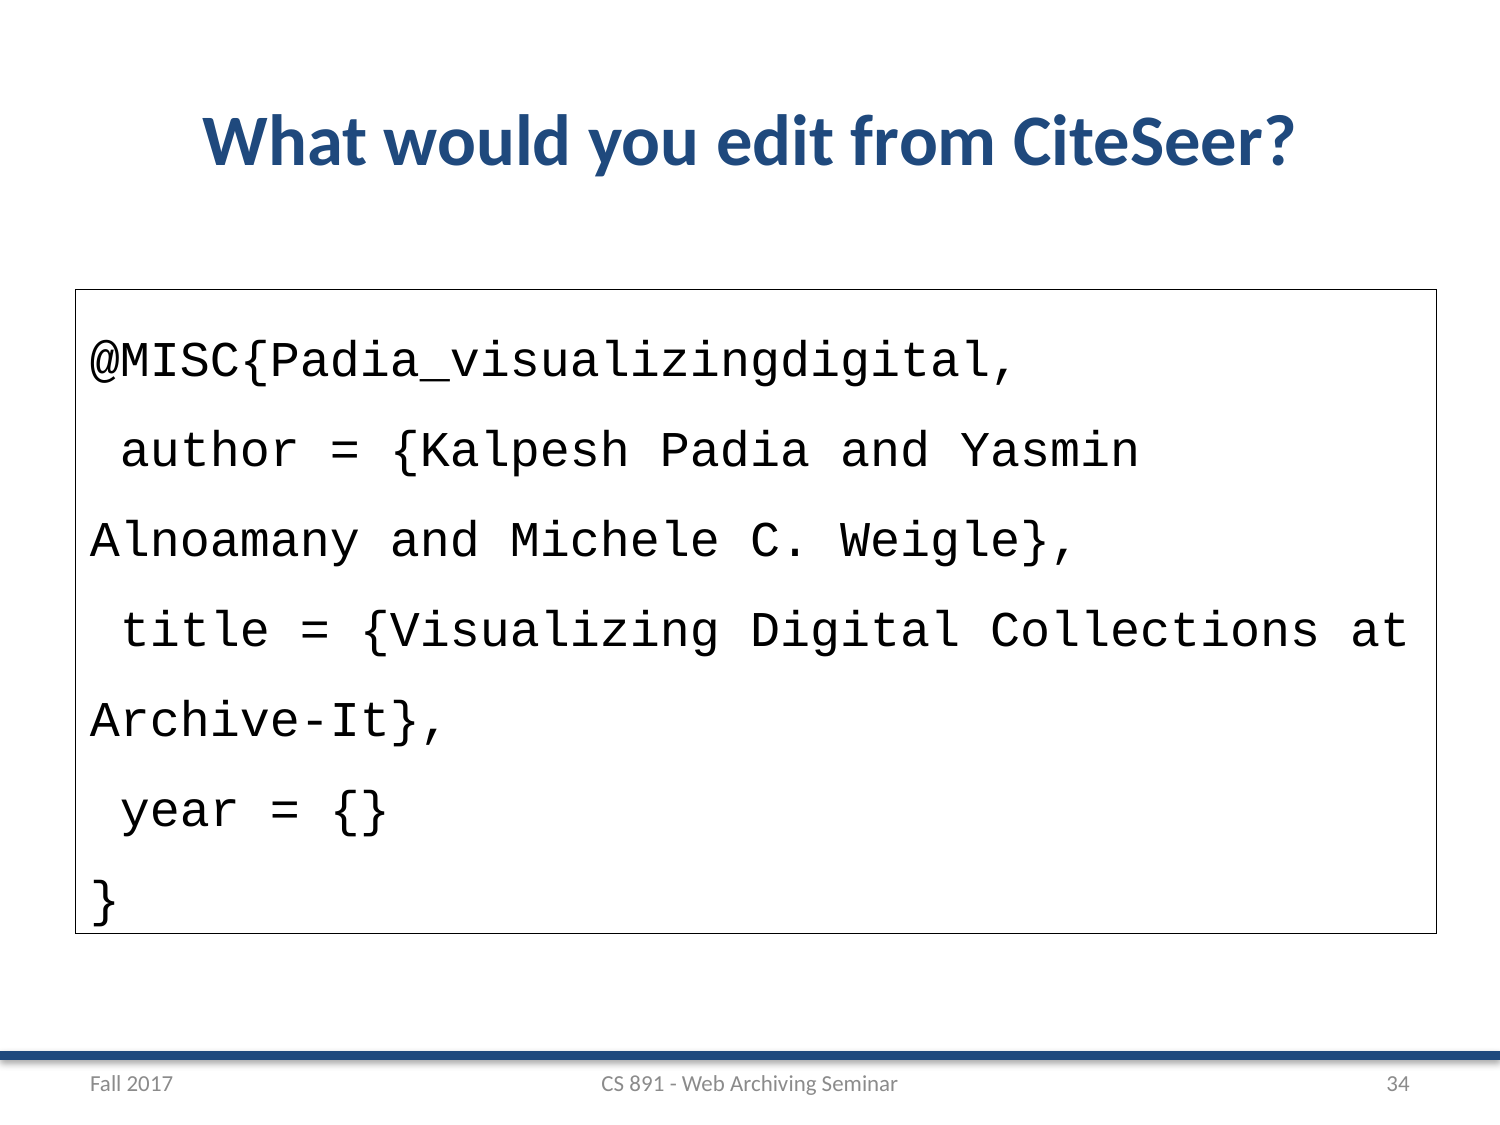

# What would you edit from CiteSeer?
@MISC{Padia_visualizingdigital,
 author = {Kalpesh Padia and Yasmin Alnoamany and Michele C. Weigle},
 title = {Visualizing Digital Collections at Archive-It},
 year = {}
}
Fall 2017
CS 891 - Web Archiving Seminar
34